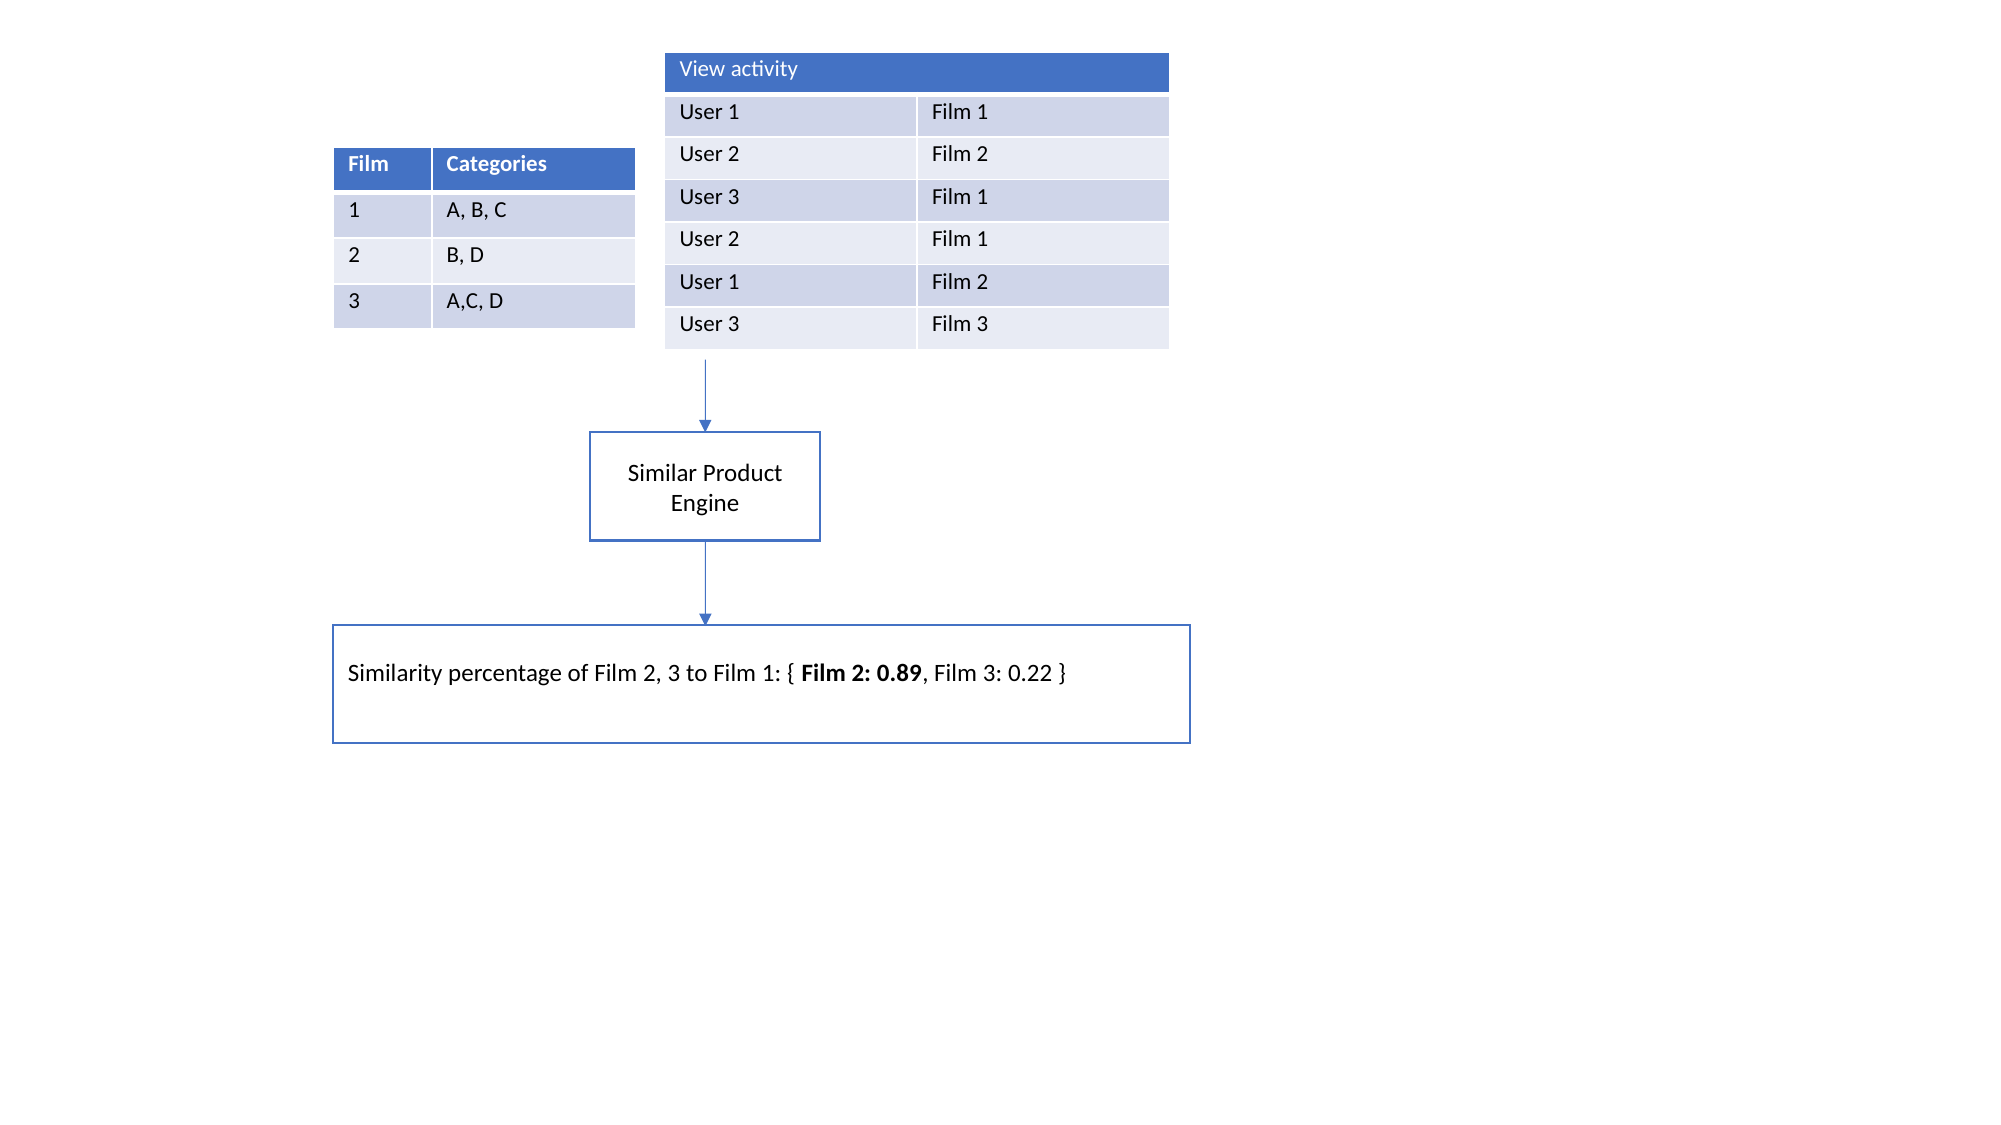

| View activity |  |
| --- | --- |
| User 1 | Film 1 |
| User 2 | Film 2 |
| User 3 | Film 1 |
| User 2 | Film 1 |
| User 1 | Film 2 |
| User 3 | Film 3 |
| Film | Categories |
| --- | --- |
| 1 | A, B, C |
| 2 | B, D |
| 3 | A,C, D |
Similar Product Engine

Similarity percentage of Film 2, 3 to Film 1: { Film 2: 0.89, Film 3: 0.22 }